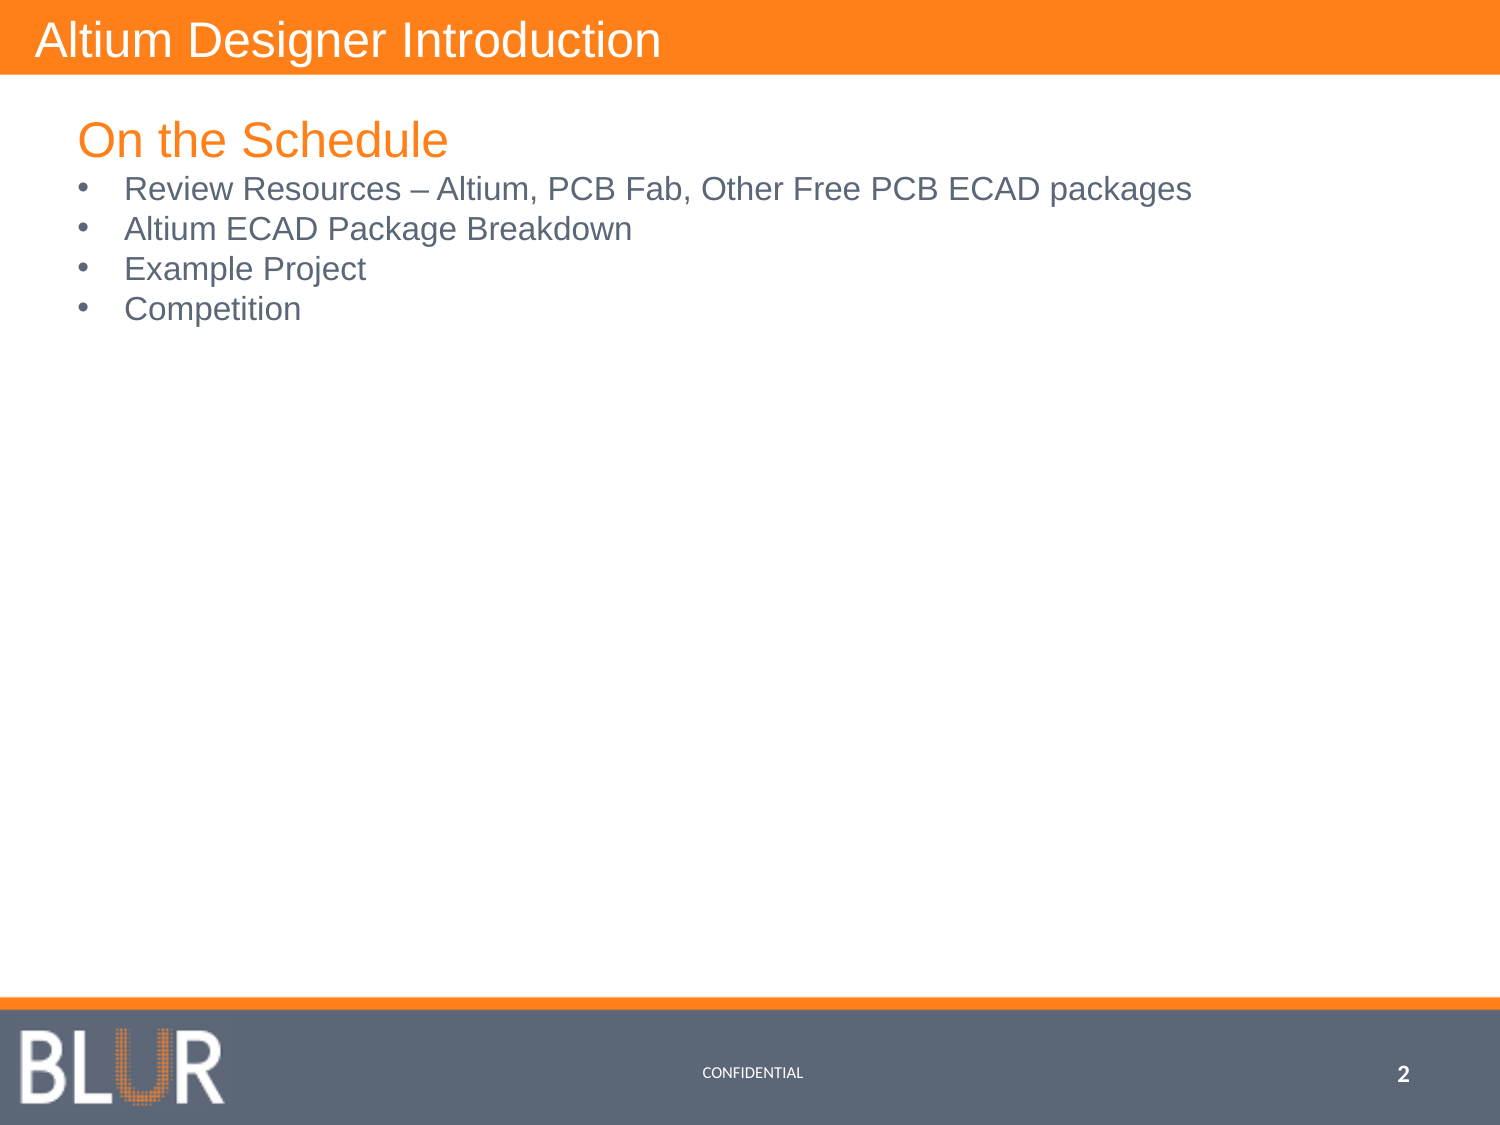

Altium Designer Introduction
On the Schedule
Review Resources – Altium, PCB Fab, Other Free PCB ECAD packages
Altium ECAD Package Breakdown
Example Project
Competition

2